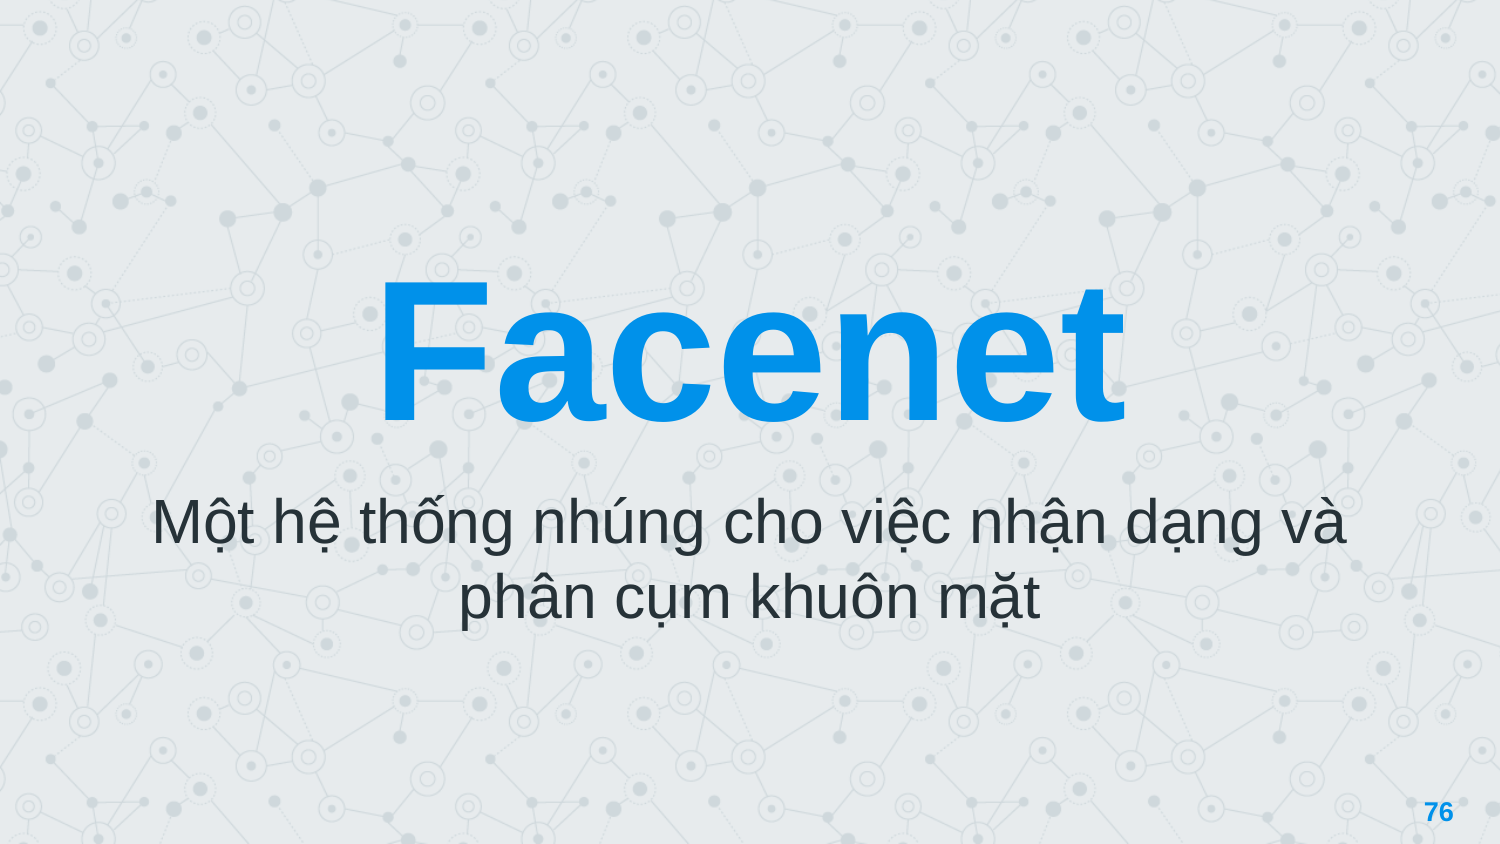

Facenet
Một hệ thống nhúng cho việc nhận dạng và phân cụm khuôn mặt
76